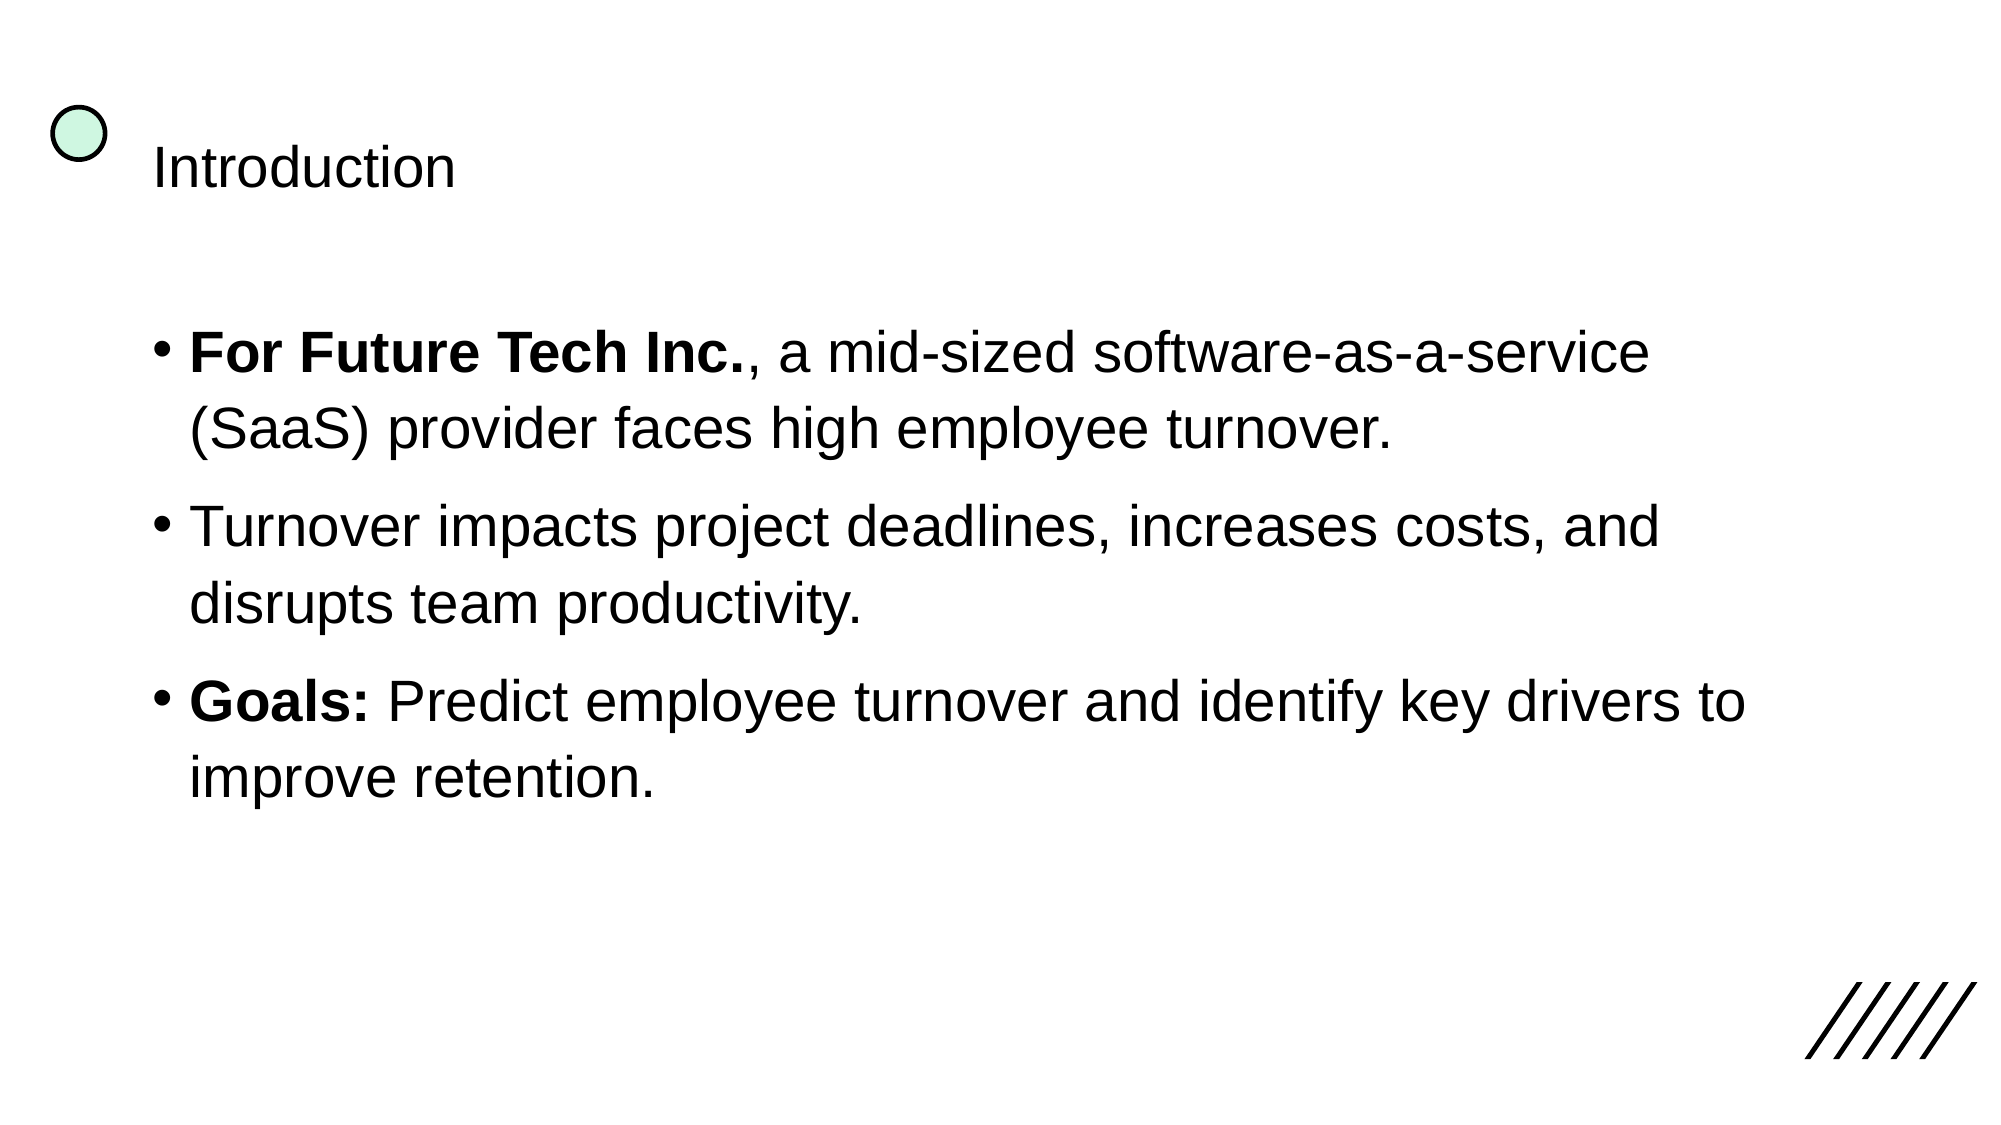

# Introduction
For Future Tech Inc., a mid-sized software-as-a-service (SaaS) provider faces high employee turnover.
Turnover impacts project deadlines, increases costs, and disrupts team productivity.
Goals: Predict employee turnover and identify key drivers to improve retention.